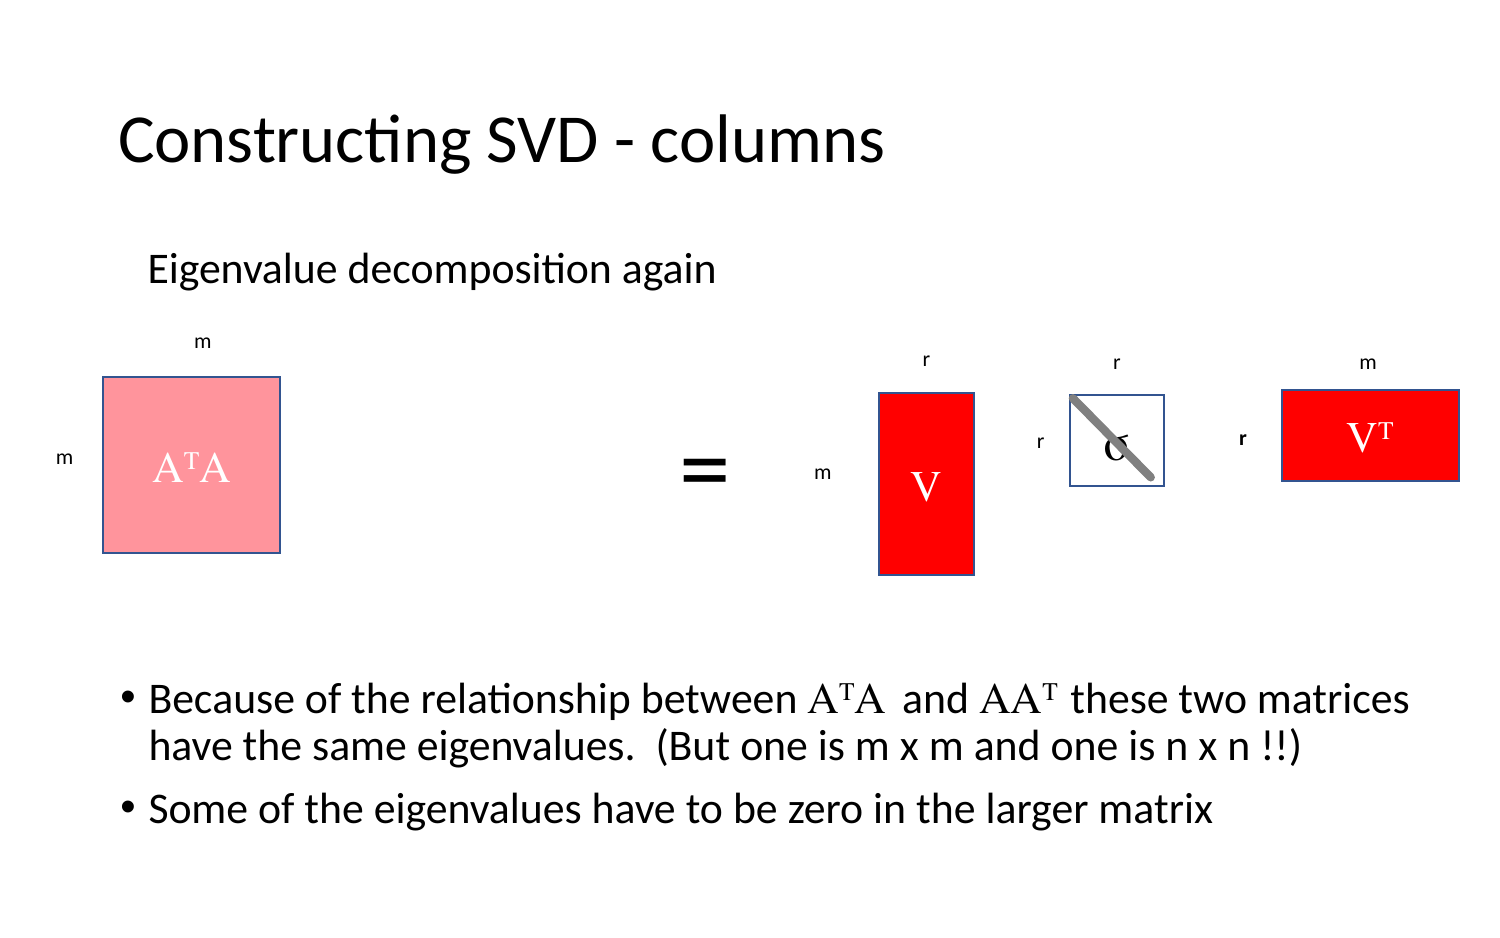

# Constructing SVD - columns
Eigenvalue decomposition again
m
r
r
m
ATA
VT
V
=
σ
r
r
m
m
Because of the relationship between ATA  and AAT  these two matrices have the same eigenvalues.  (But one is m x m and one is n x n !!)
Some of the eigenvalues have to be zero in the larger matrix